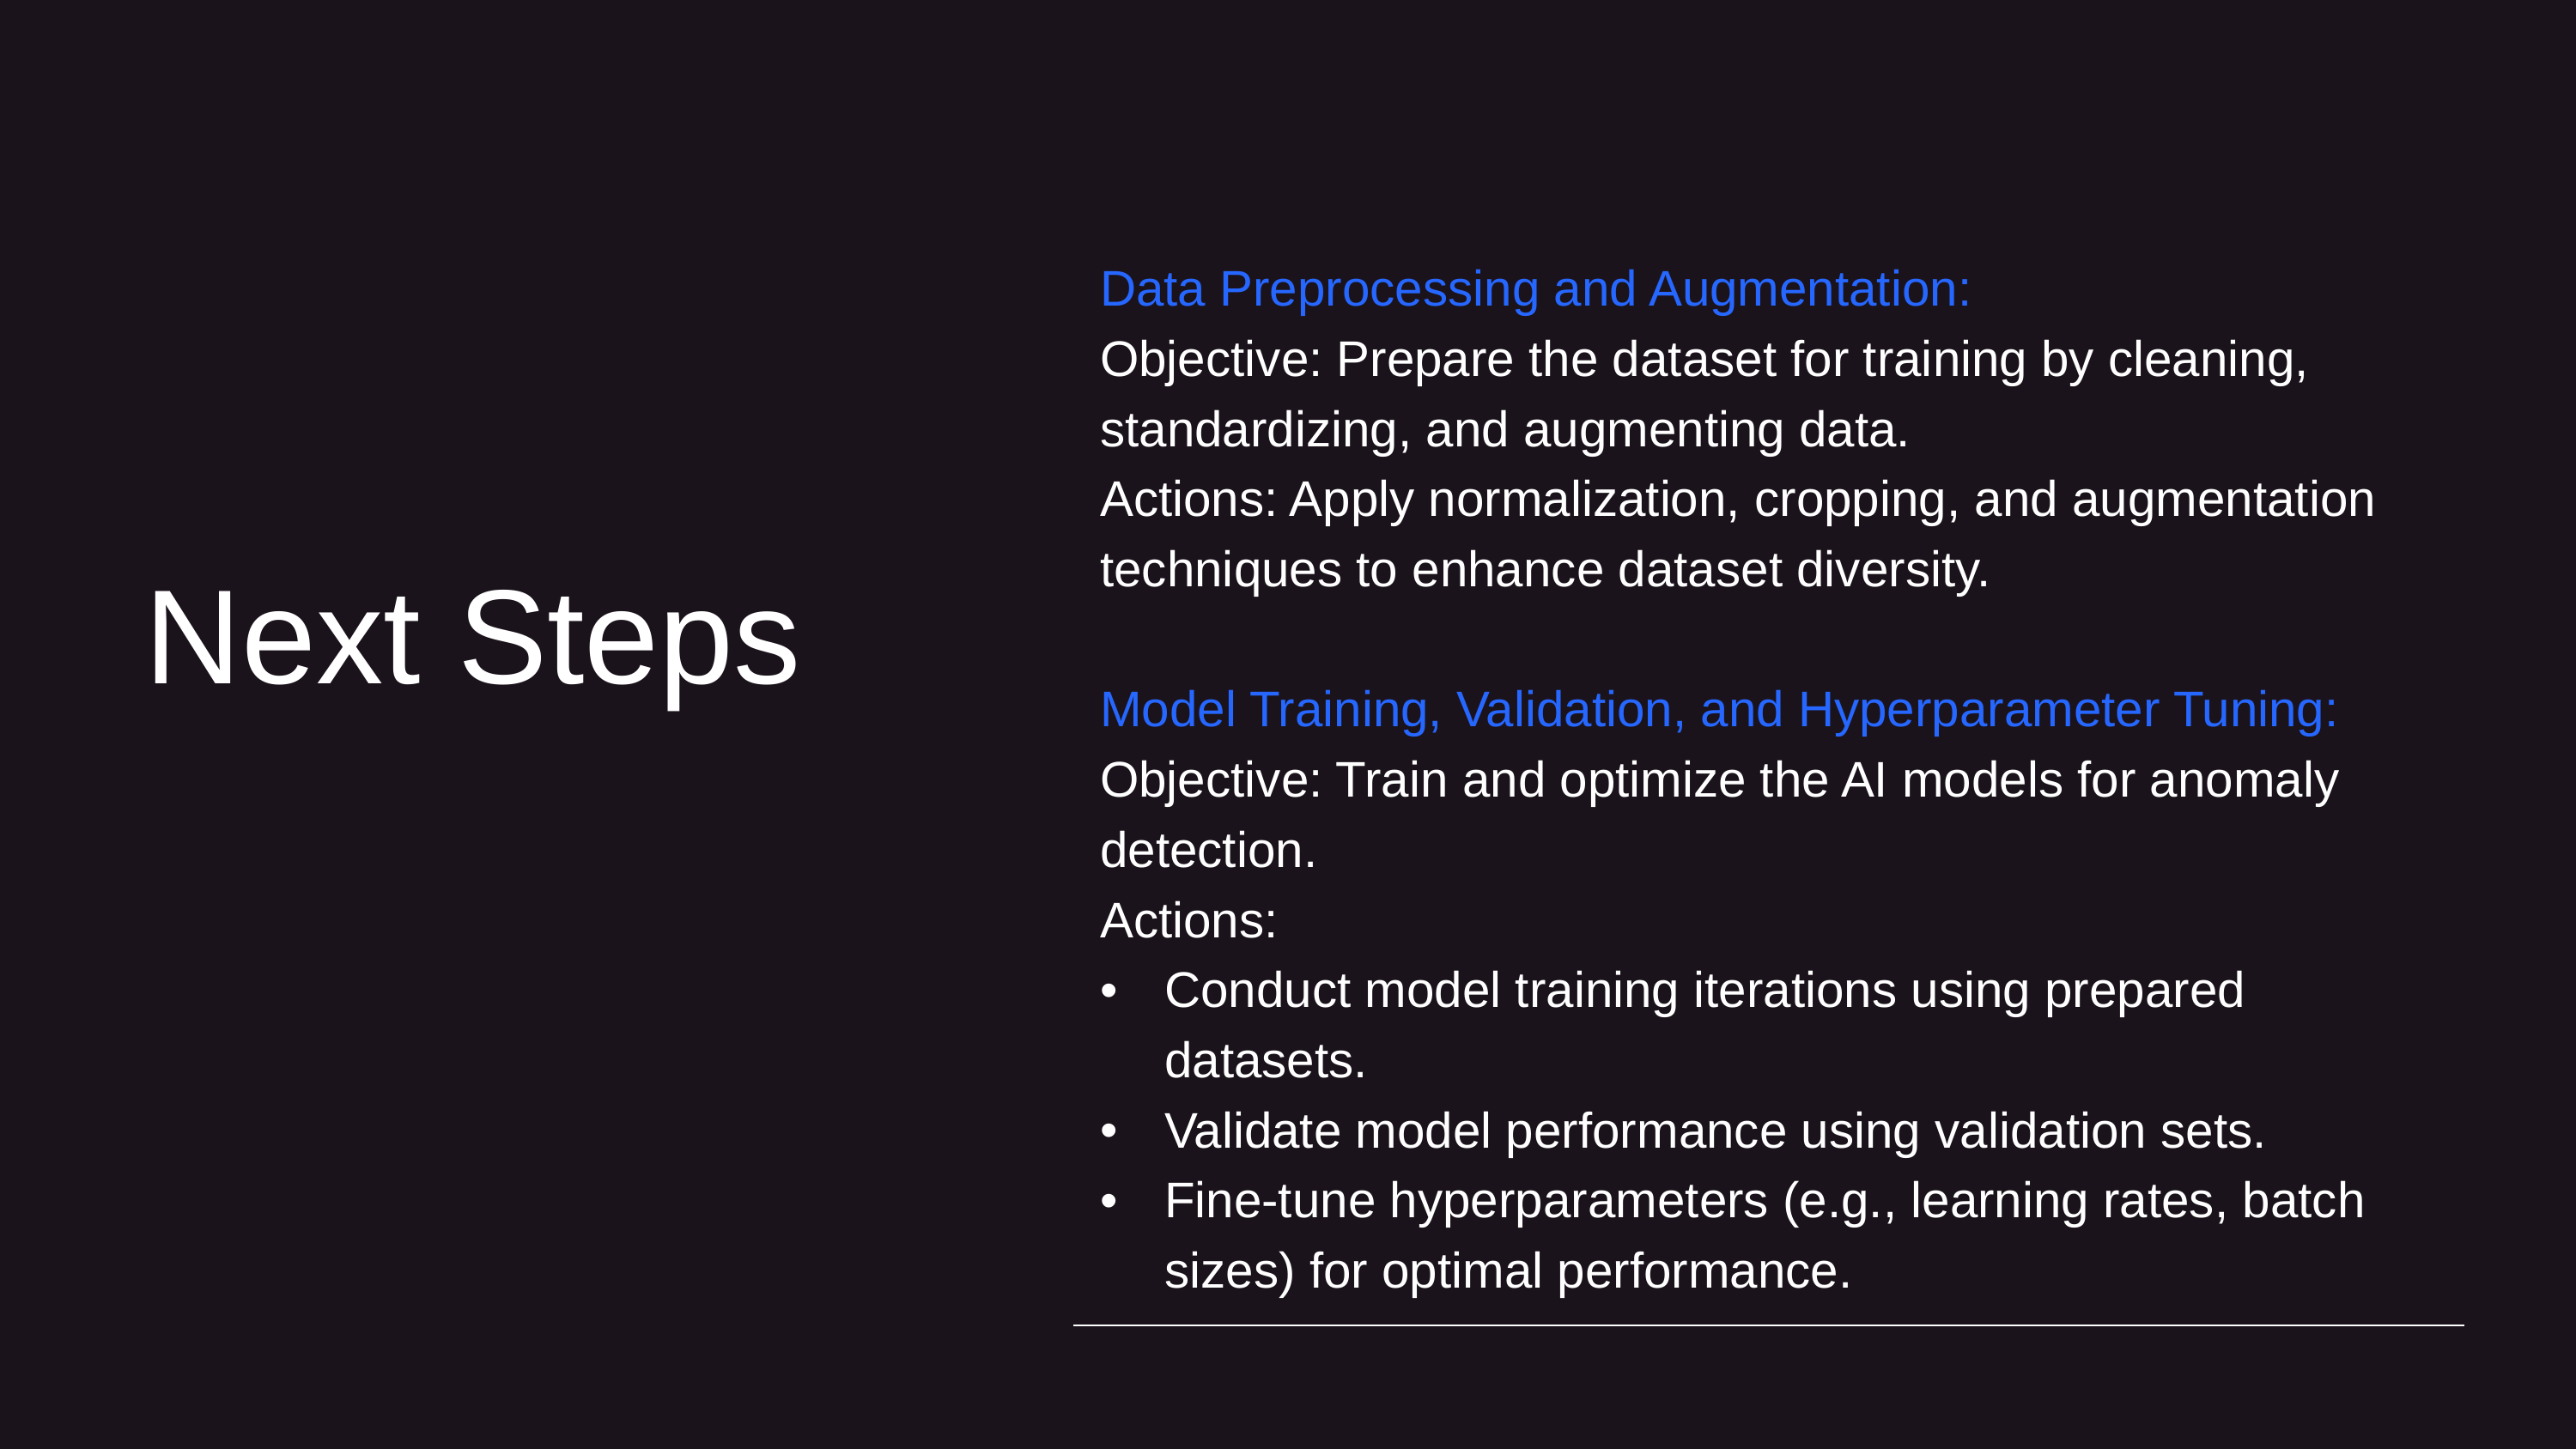

| Data Preprocessing and Augmentation: Objective: Prepare the dataset for training by cleaning, standardizing, and augmenting data. Actions: Apply normalization, cropping, and augmentation techniques to enhance dataset diversity. Model Training, Validation, and Hyperparameter Tuning: Objective: Train and optimize the AI models for anomaly detection. Actions: Conduct model training iterations using prepared datasets. Validate model performance using validation sets. Fine-tune hyperparameters (e.g., learning rates, batch sizes) for optimal performance. |
| --- |
Next Steps